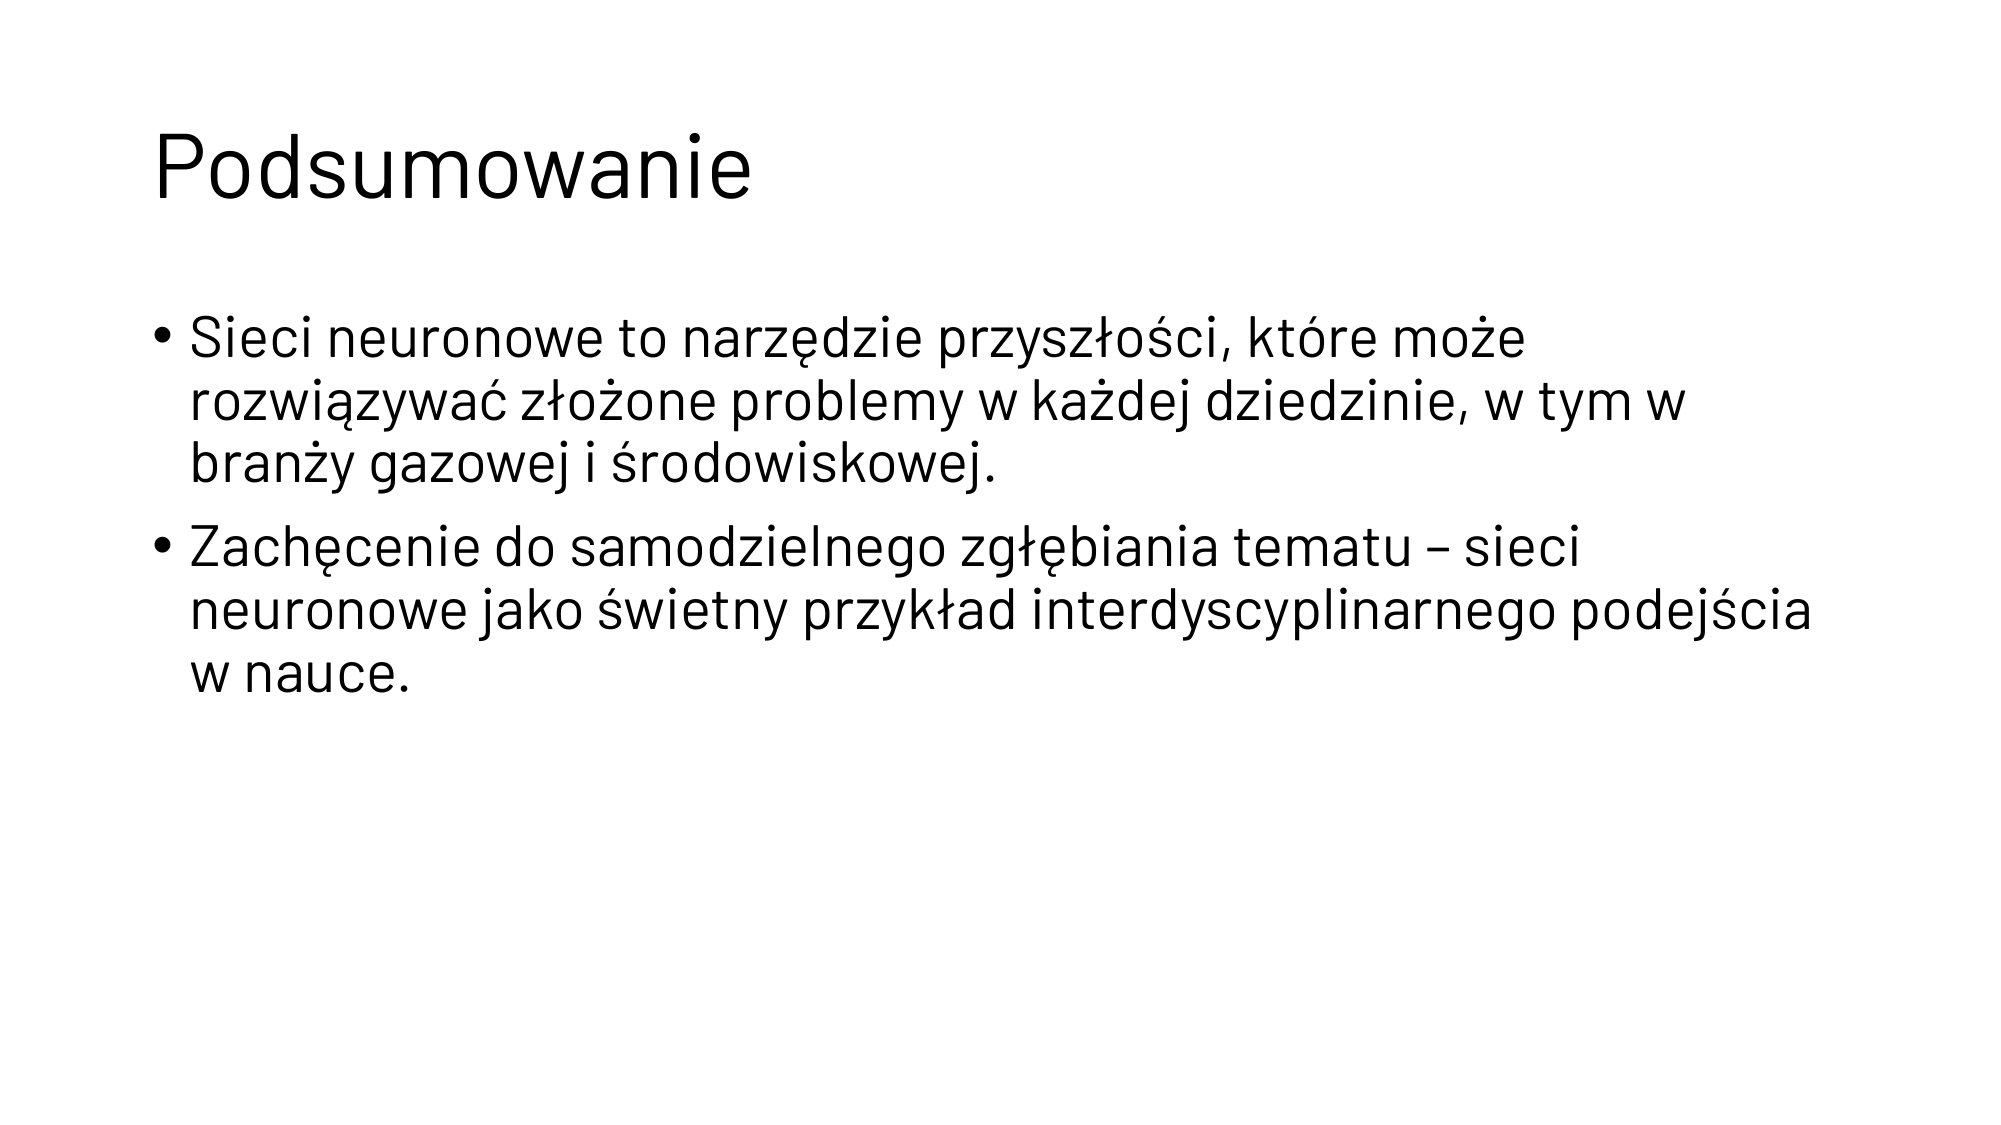

# Podsumowanie
Sieci neuronowe to narzędzie przyszłości, które może rozwiązywać złożone problemy w każdej dziedzinie, w tym w branży gazowej i środowiskowej.
Zachęcenie do samodzielnego zgłębiania tematu – sieci neuronowe jako świetny przykład interdyscyplinarnego podejścia w nauce.